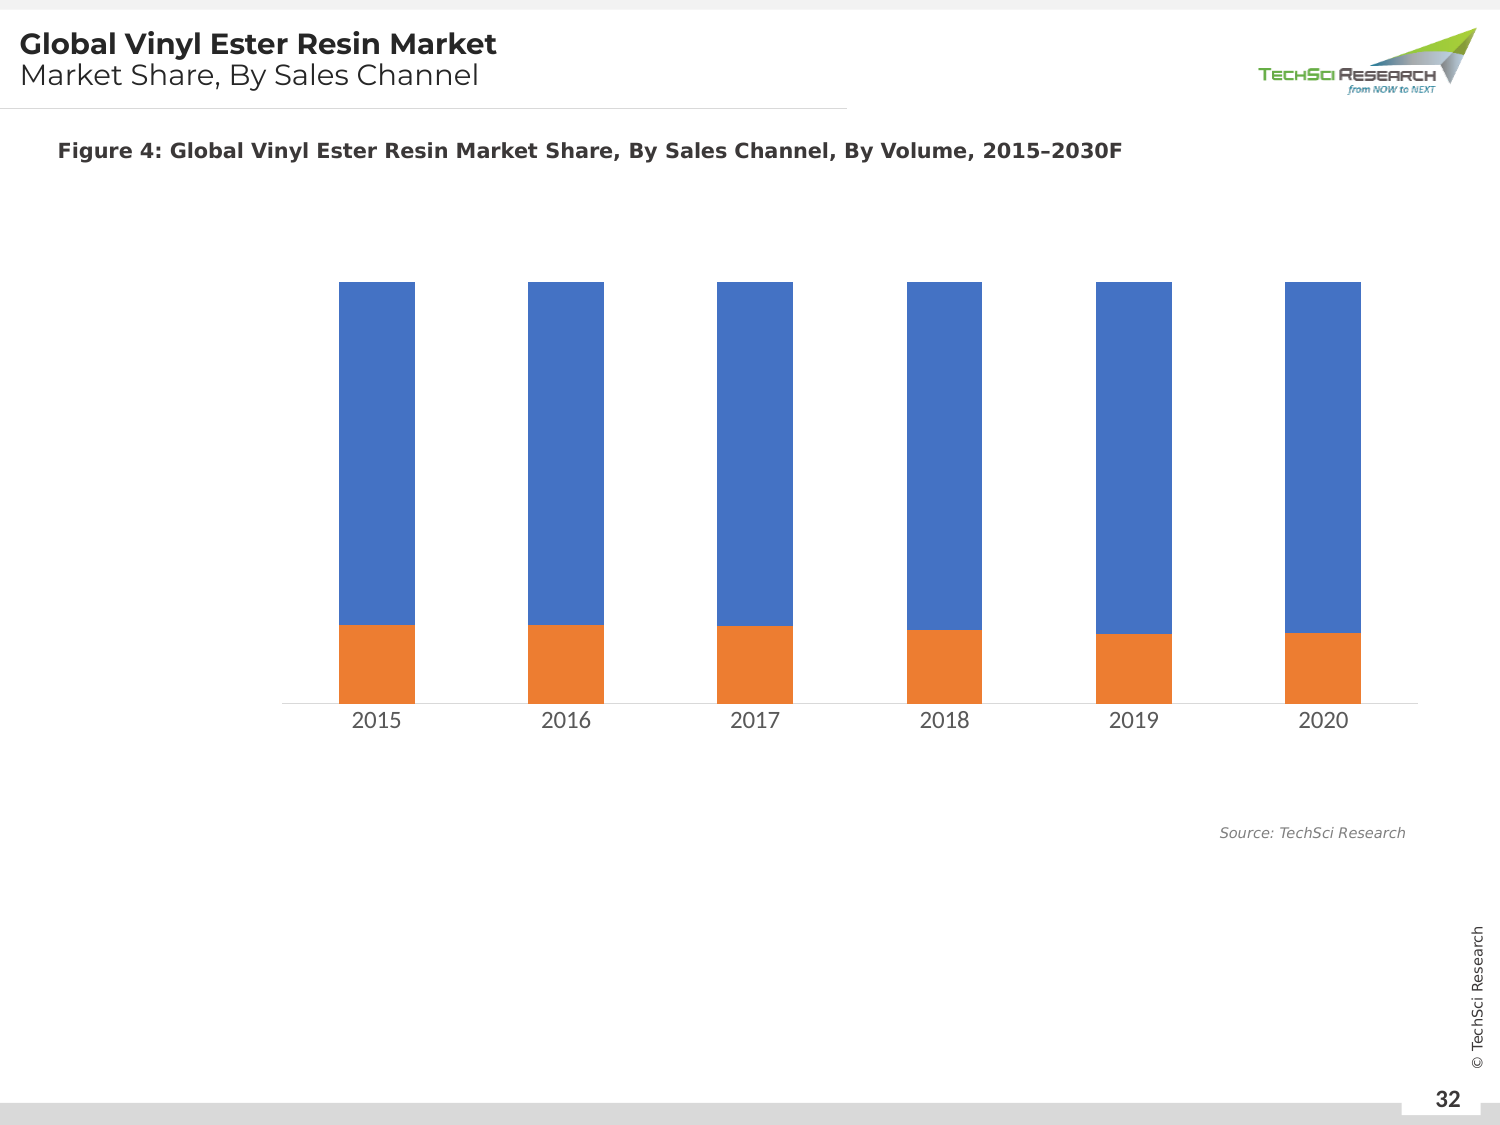

Global Vinyl Ester Resin Market
Market Share, By Sales Channel
Figure 4: Global Vinyl Ester Resin Market Share, By Sales Channel, By Volume, 2015–2030F

### Chart

| Category | Indirect  | Direct  |
|---|---|---|
| 2015 | 0.1858 | 0.8142 |
| 2016 | 0.1865 | 0.8135 |
| 2017 | 0.184 | 0.816 |
| 2018 | 0.1743 | 0.8257 |
| 2019 | 0.1653 | 0.8347 |
| 2020 | 0.1682 | 0.8318 |
Source: TechSci Research